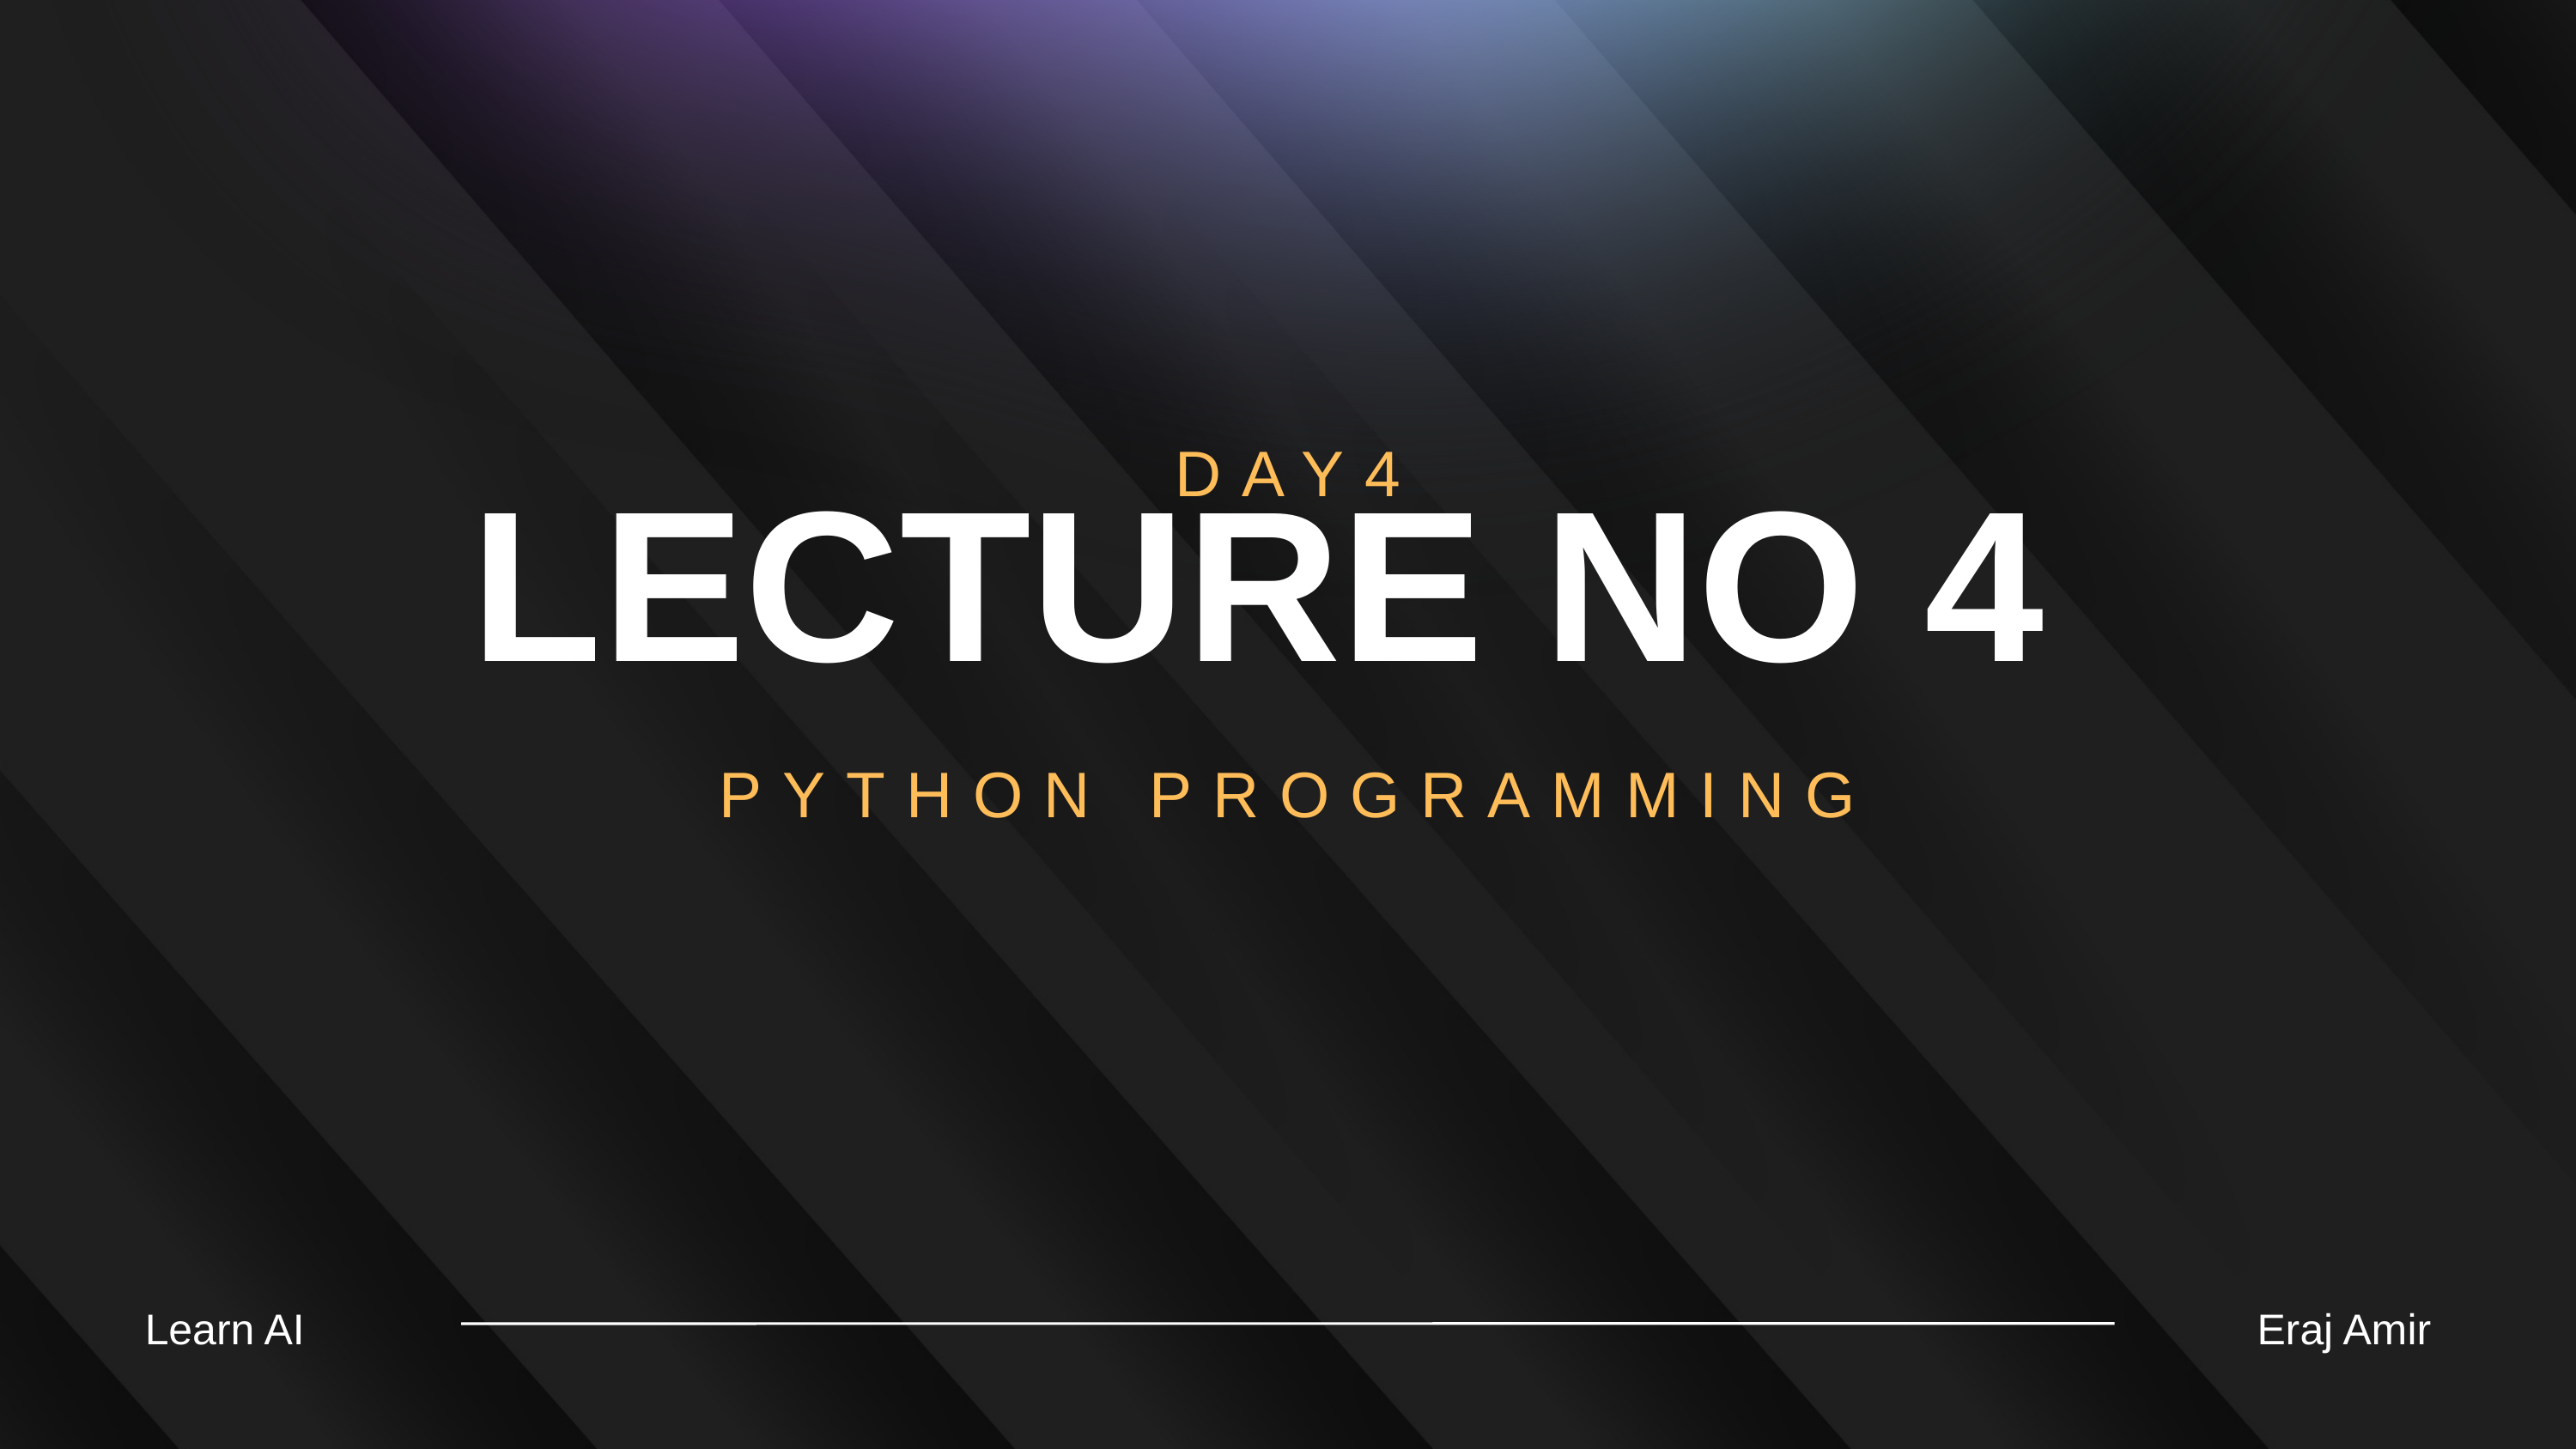

DAY4
LECTURE NO 4
PYTHON PROGRAMMING
Learn AI
Eraj Amir